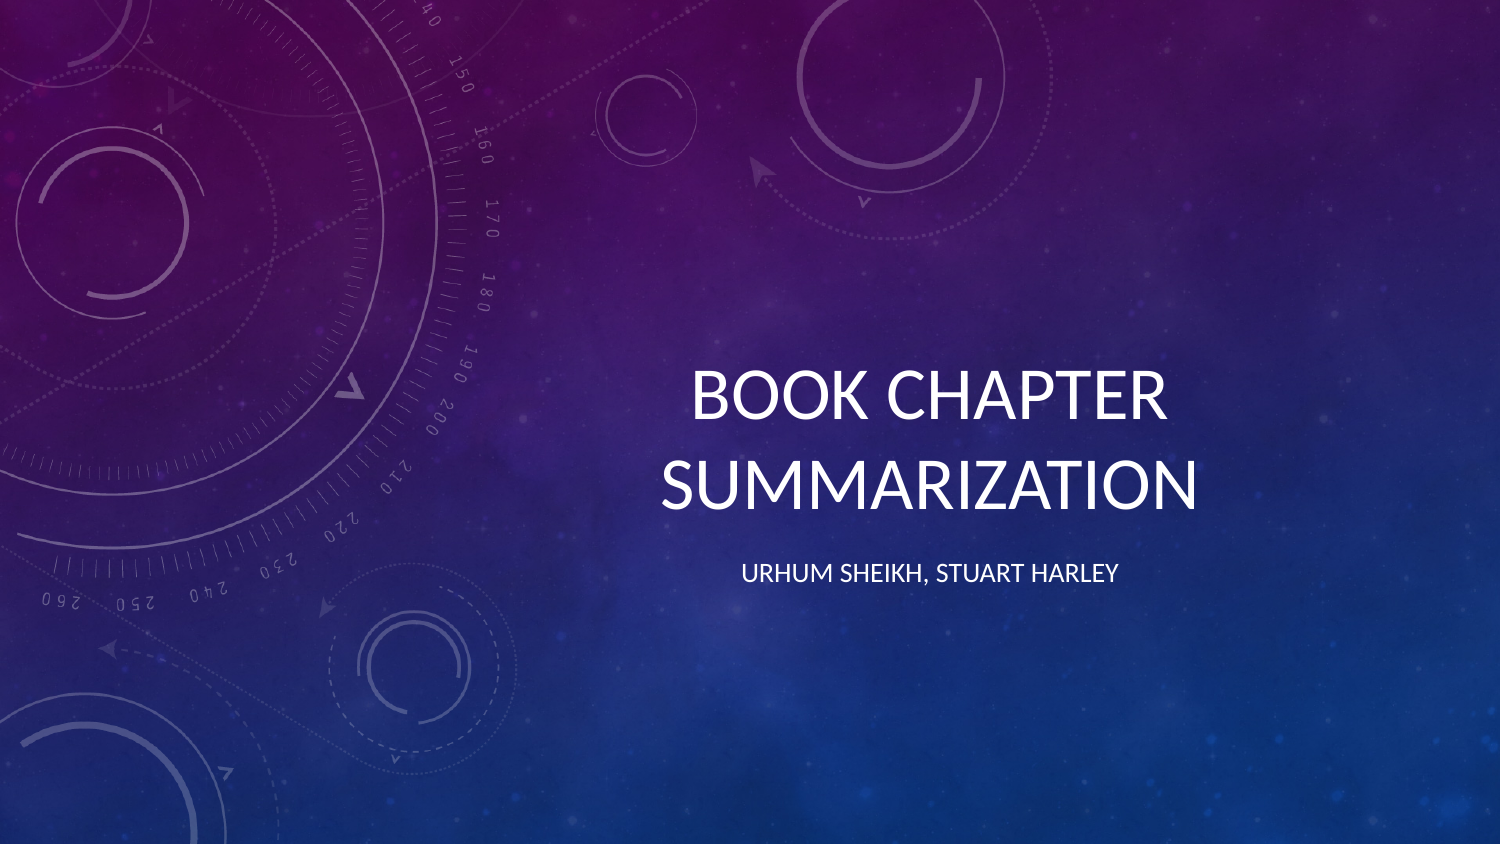

# Book Chapter Summarization
Urhum Sheikh, Stuart Harley